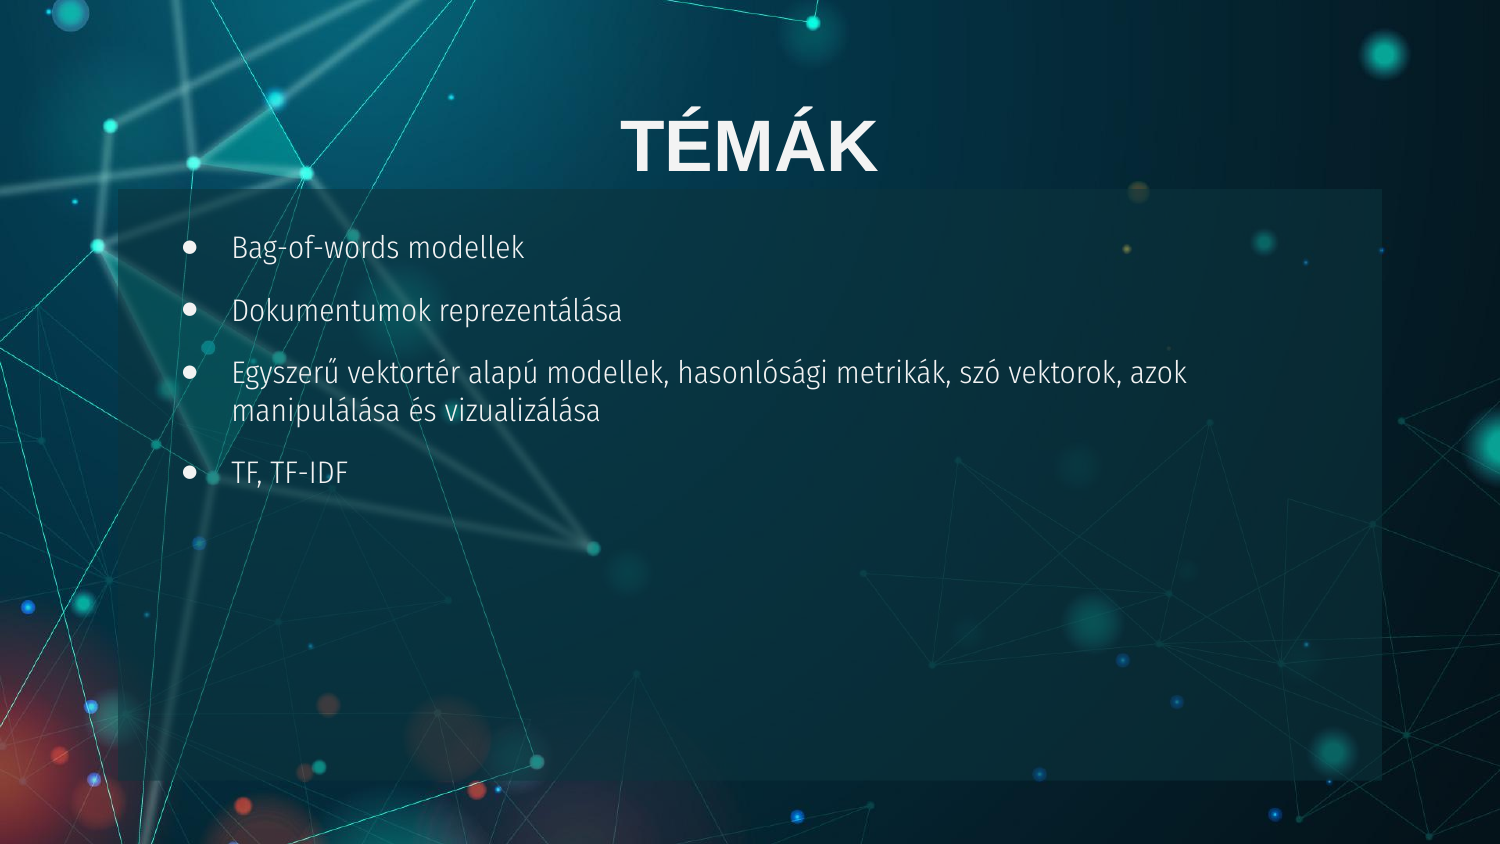

# TÉMÁK
Bag-of-words modellek
Dokumentumok reprezentálása
Egyszerű vektortér alapú modellek, hasonlósági metrikák, szó vektorok, azok manipulálása és vizualizálása
TF, TF-IDF